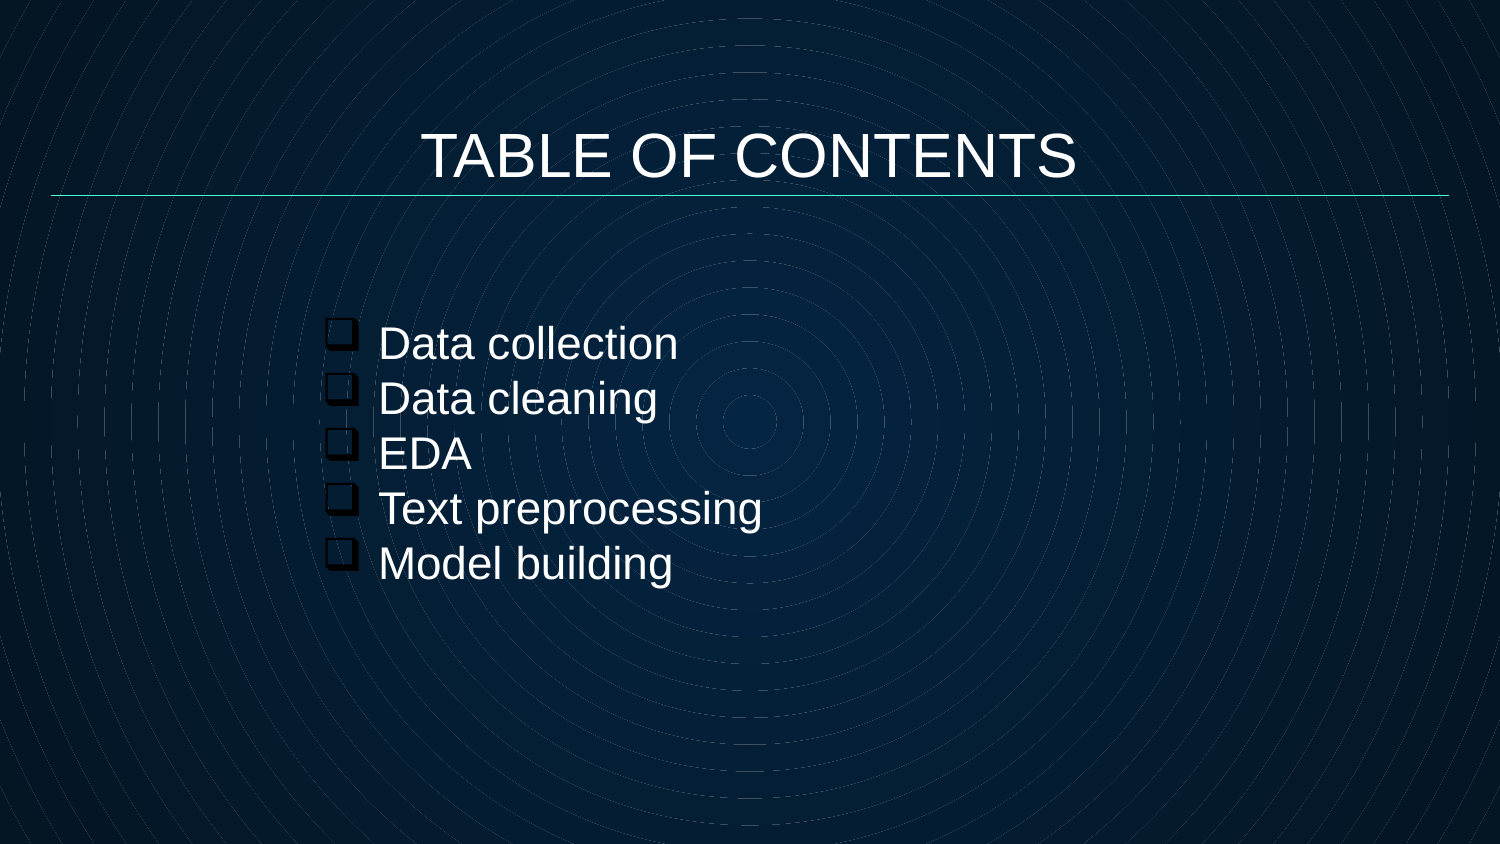

# TABLE OF CONTENTS
Data collection
Data cleaning
EDA
Text preprocessing
Model building